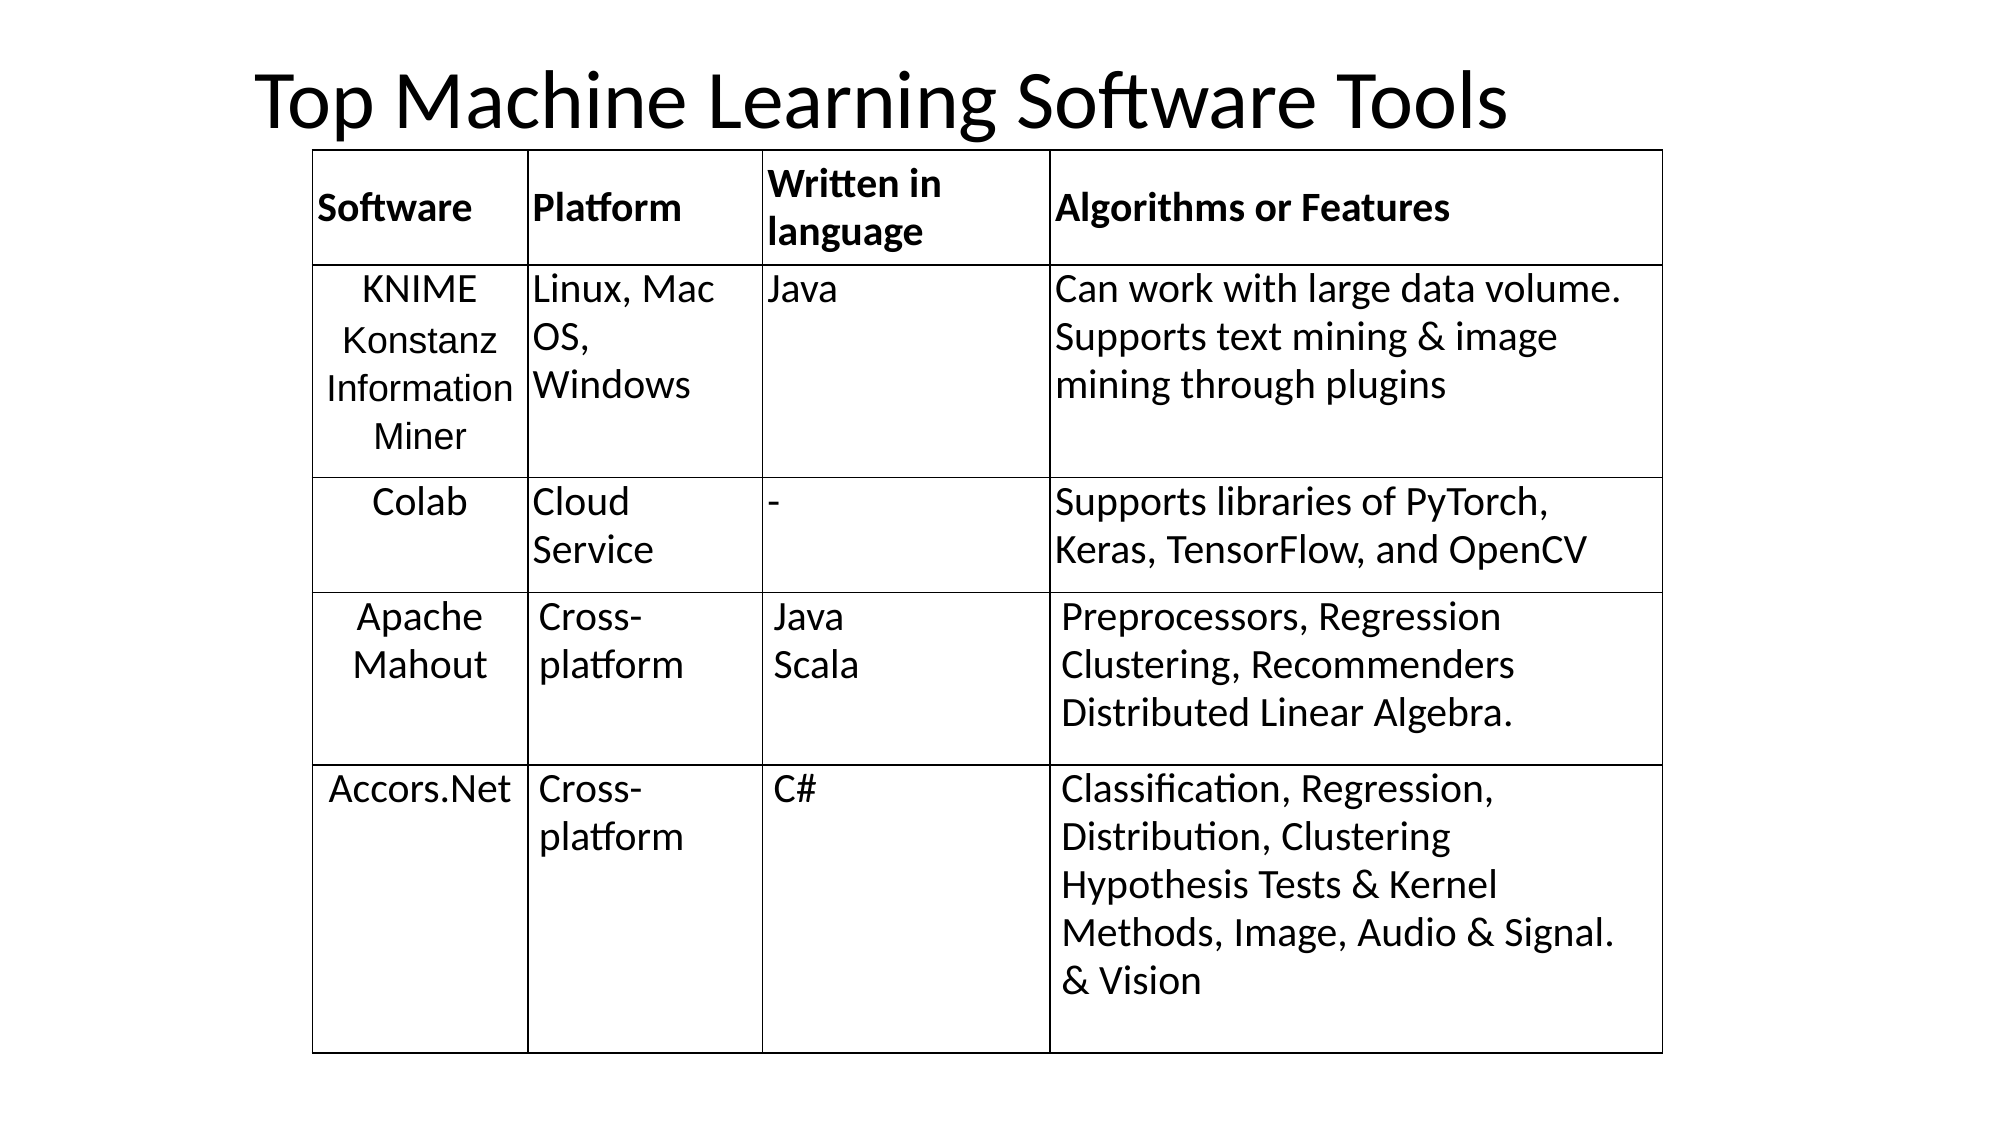

# Top Machine Learning Software Tools
| Software | Platform | Written in language | Algorithms or Features |
| --- | --- | --- | --- |
| KNIME Konstanz Information Miner | Linux, Mac OS, Windows | Java | Can work with large data volume. Supports text mining & image mining through plugins |
| Colab | Cloud Service | - | Supports libraries of PyTorch, Keras, TensorFlow, and OpenCV |
| Apache Mahout | Cross-platform | Java Scala | Preprocessors, Regression Clustering, Recommenders Distributed Linear Algebra. |
| Accors.Net | Cross-platform | C# | Classification, Regression, Distribution, Clustering Hypothesis Tests & Kernel Methods, Image, Audio & Signal. & Vision |

66